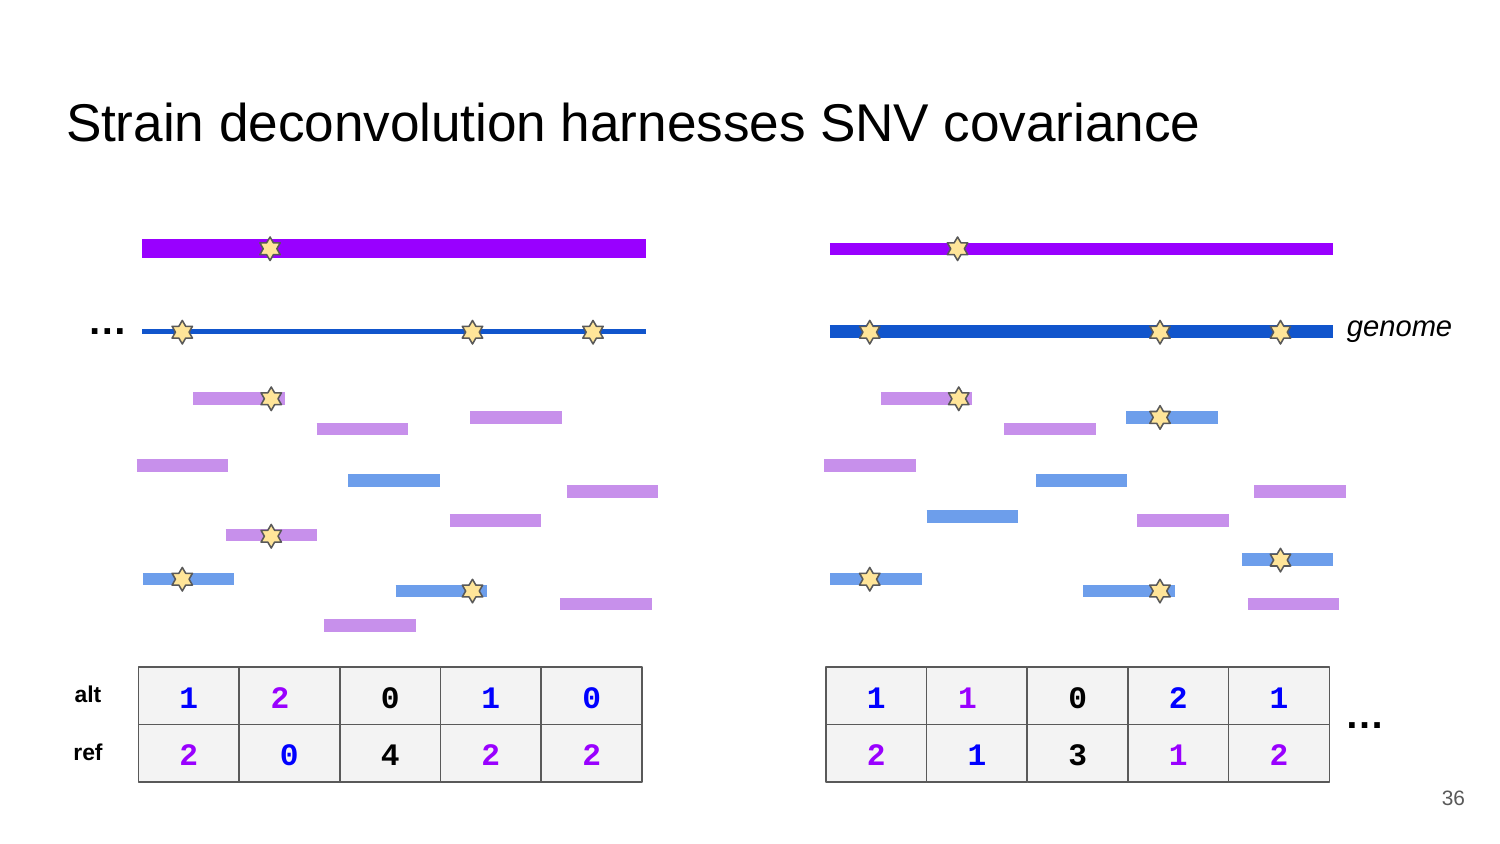

# Strain deconvolution harnesses SNV covariance

…
genome

alt
1
2
0
1
0
2
0
4
2
2
1
1
0
2
1
2
1
3
1
2
…
ref
36